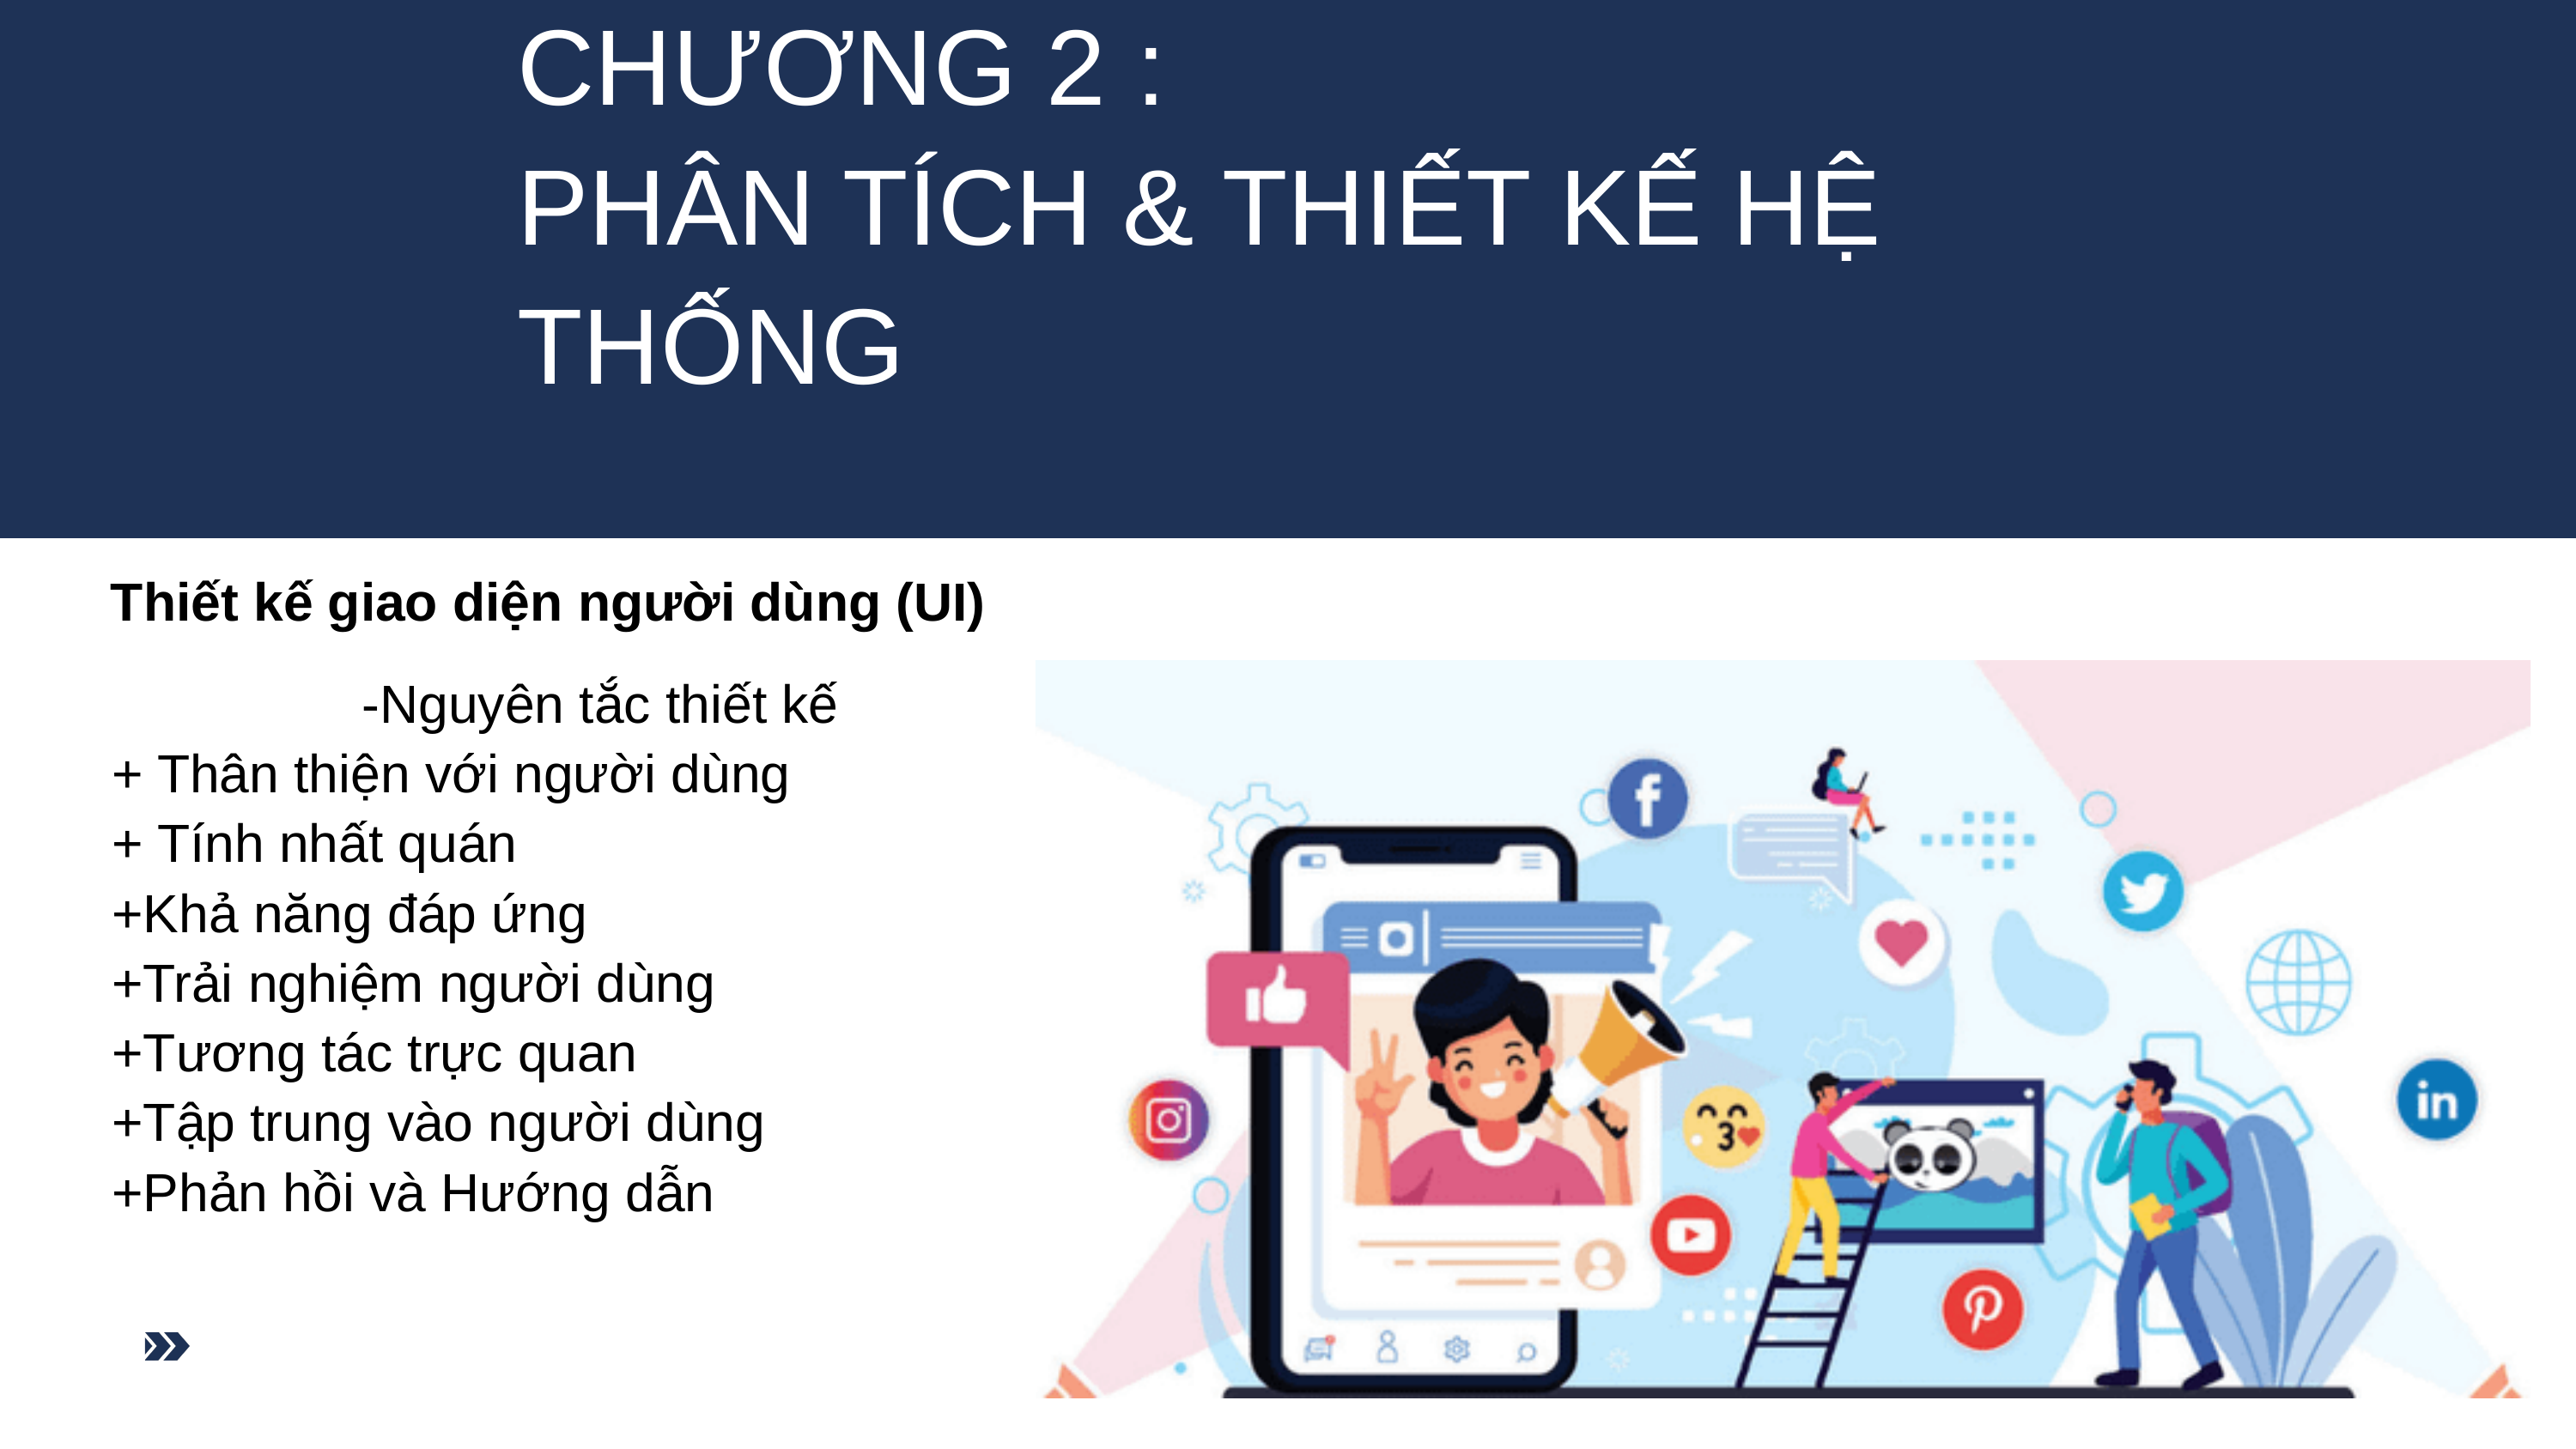

CHƯƠNG 2 :
PHÂN TÍCH & THIẾT KẾ HỆ THỐNG

Thiết kế giao diện người dùng (UI)

-Nguyên tắc thiết kế
+ Thân thiện với người dùng
+ Tính nhất quán
+Khả năng đáp ứng
+Trải nghiệm người dùng
+Tương tác trực quan
+Tập trung vào người dùng
+Phản hồi và Hướng dẫn